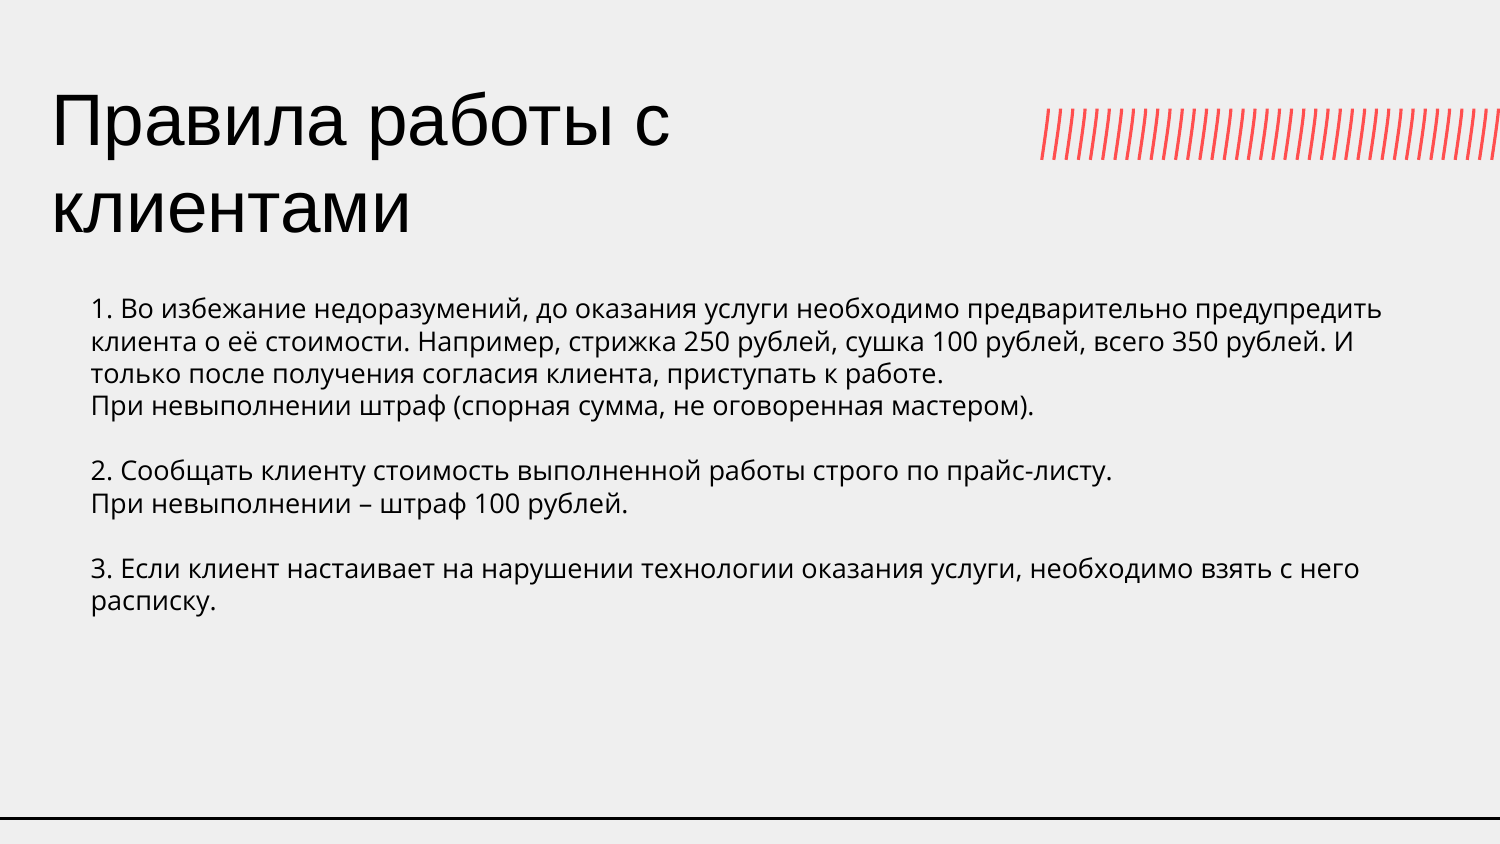

# Правила работы с клиентами
1. Во избежание недоразумений, до оказания услуги необходимо предварительно предупредить клиента о её стоимости. Например, стрижка 250 рублей, сушка 100 рублей, всего 350 рублей. И только после получения согласия клиента, приступать к работе.
При невыполнении штраф (спорная сумма, не оговоренная мастером).

2. Сообщать клиенту стоимость выполненной работы строго по прайс-листу.
При невыполнении – штраф 100 рублей.

3. Если клиент настаивает на нарушении технологии оказания услуги, необходимо взять с него расписку.